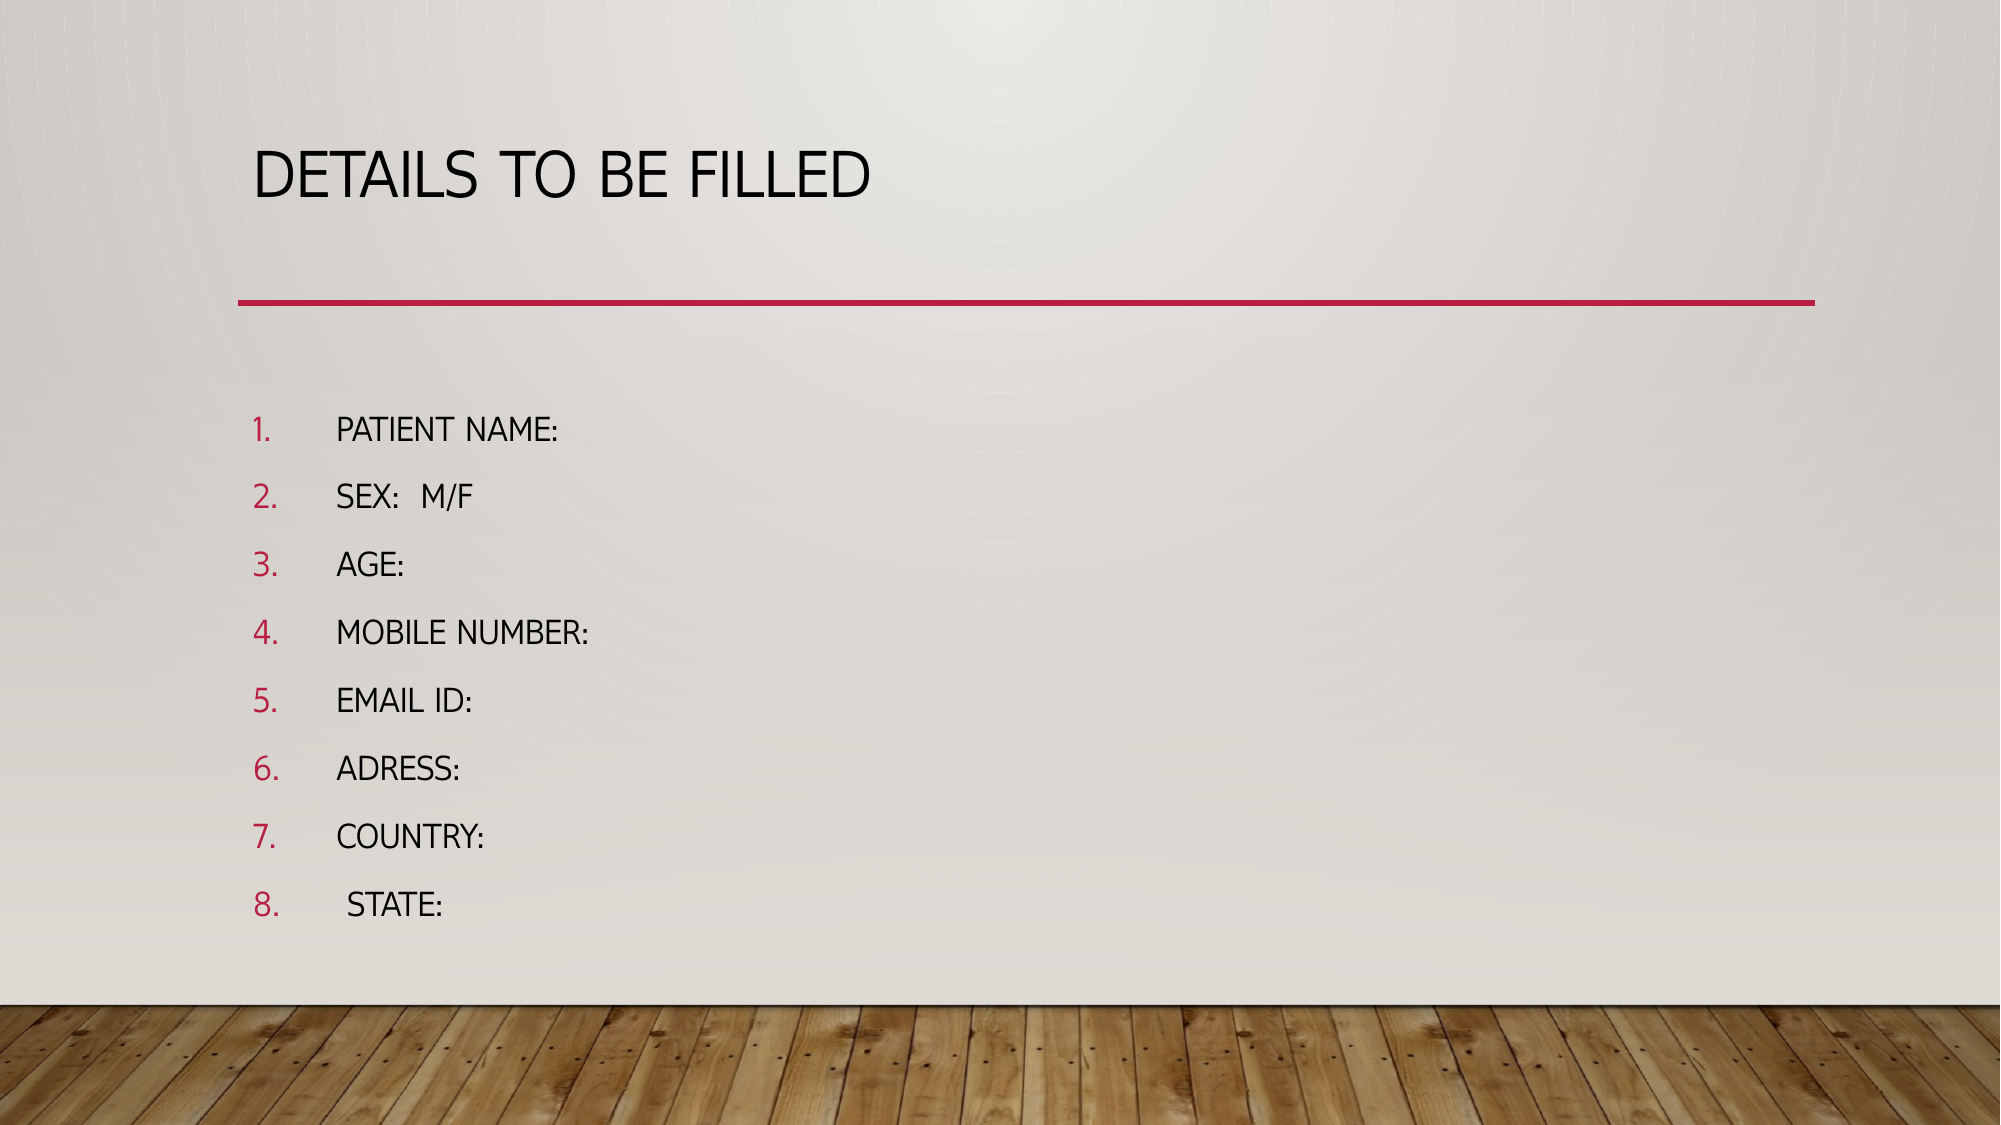

# DETAILS TO BE FILLED

PATIENT NAME:
SEX:  M/F
AGE:
MOBILE NUMBER:
EMAIL ID:
ADRESS:
COUNTRY:
 STATE: